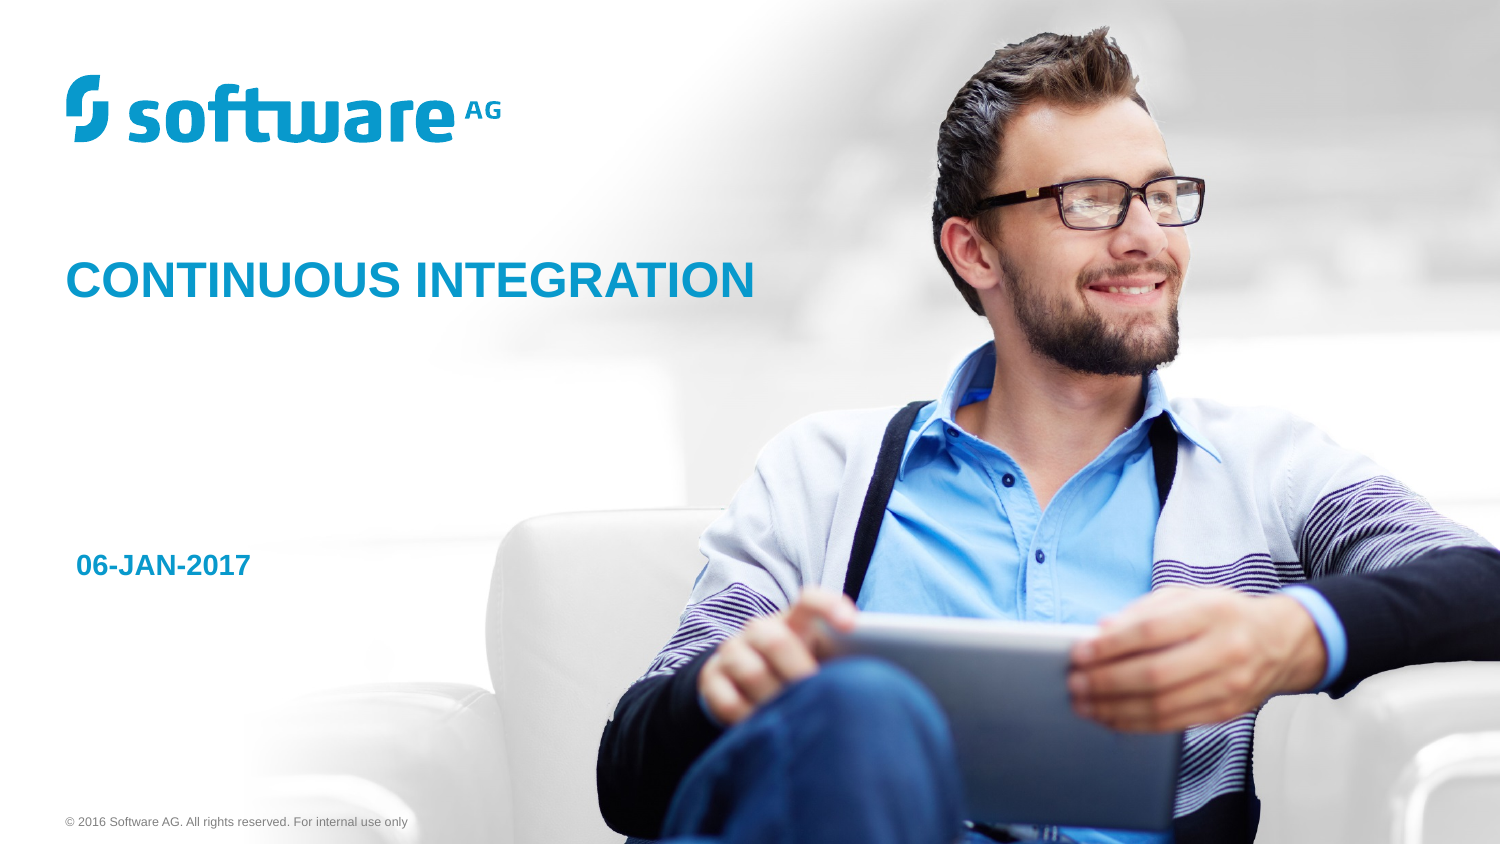

# CONTINUOUS INTEGRATION
06-Jan-2017
© 2016 Software AG. All rights reserved. For internal use only